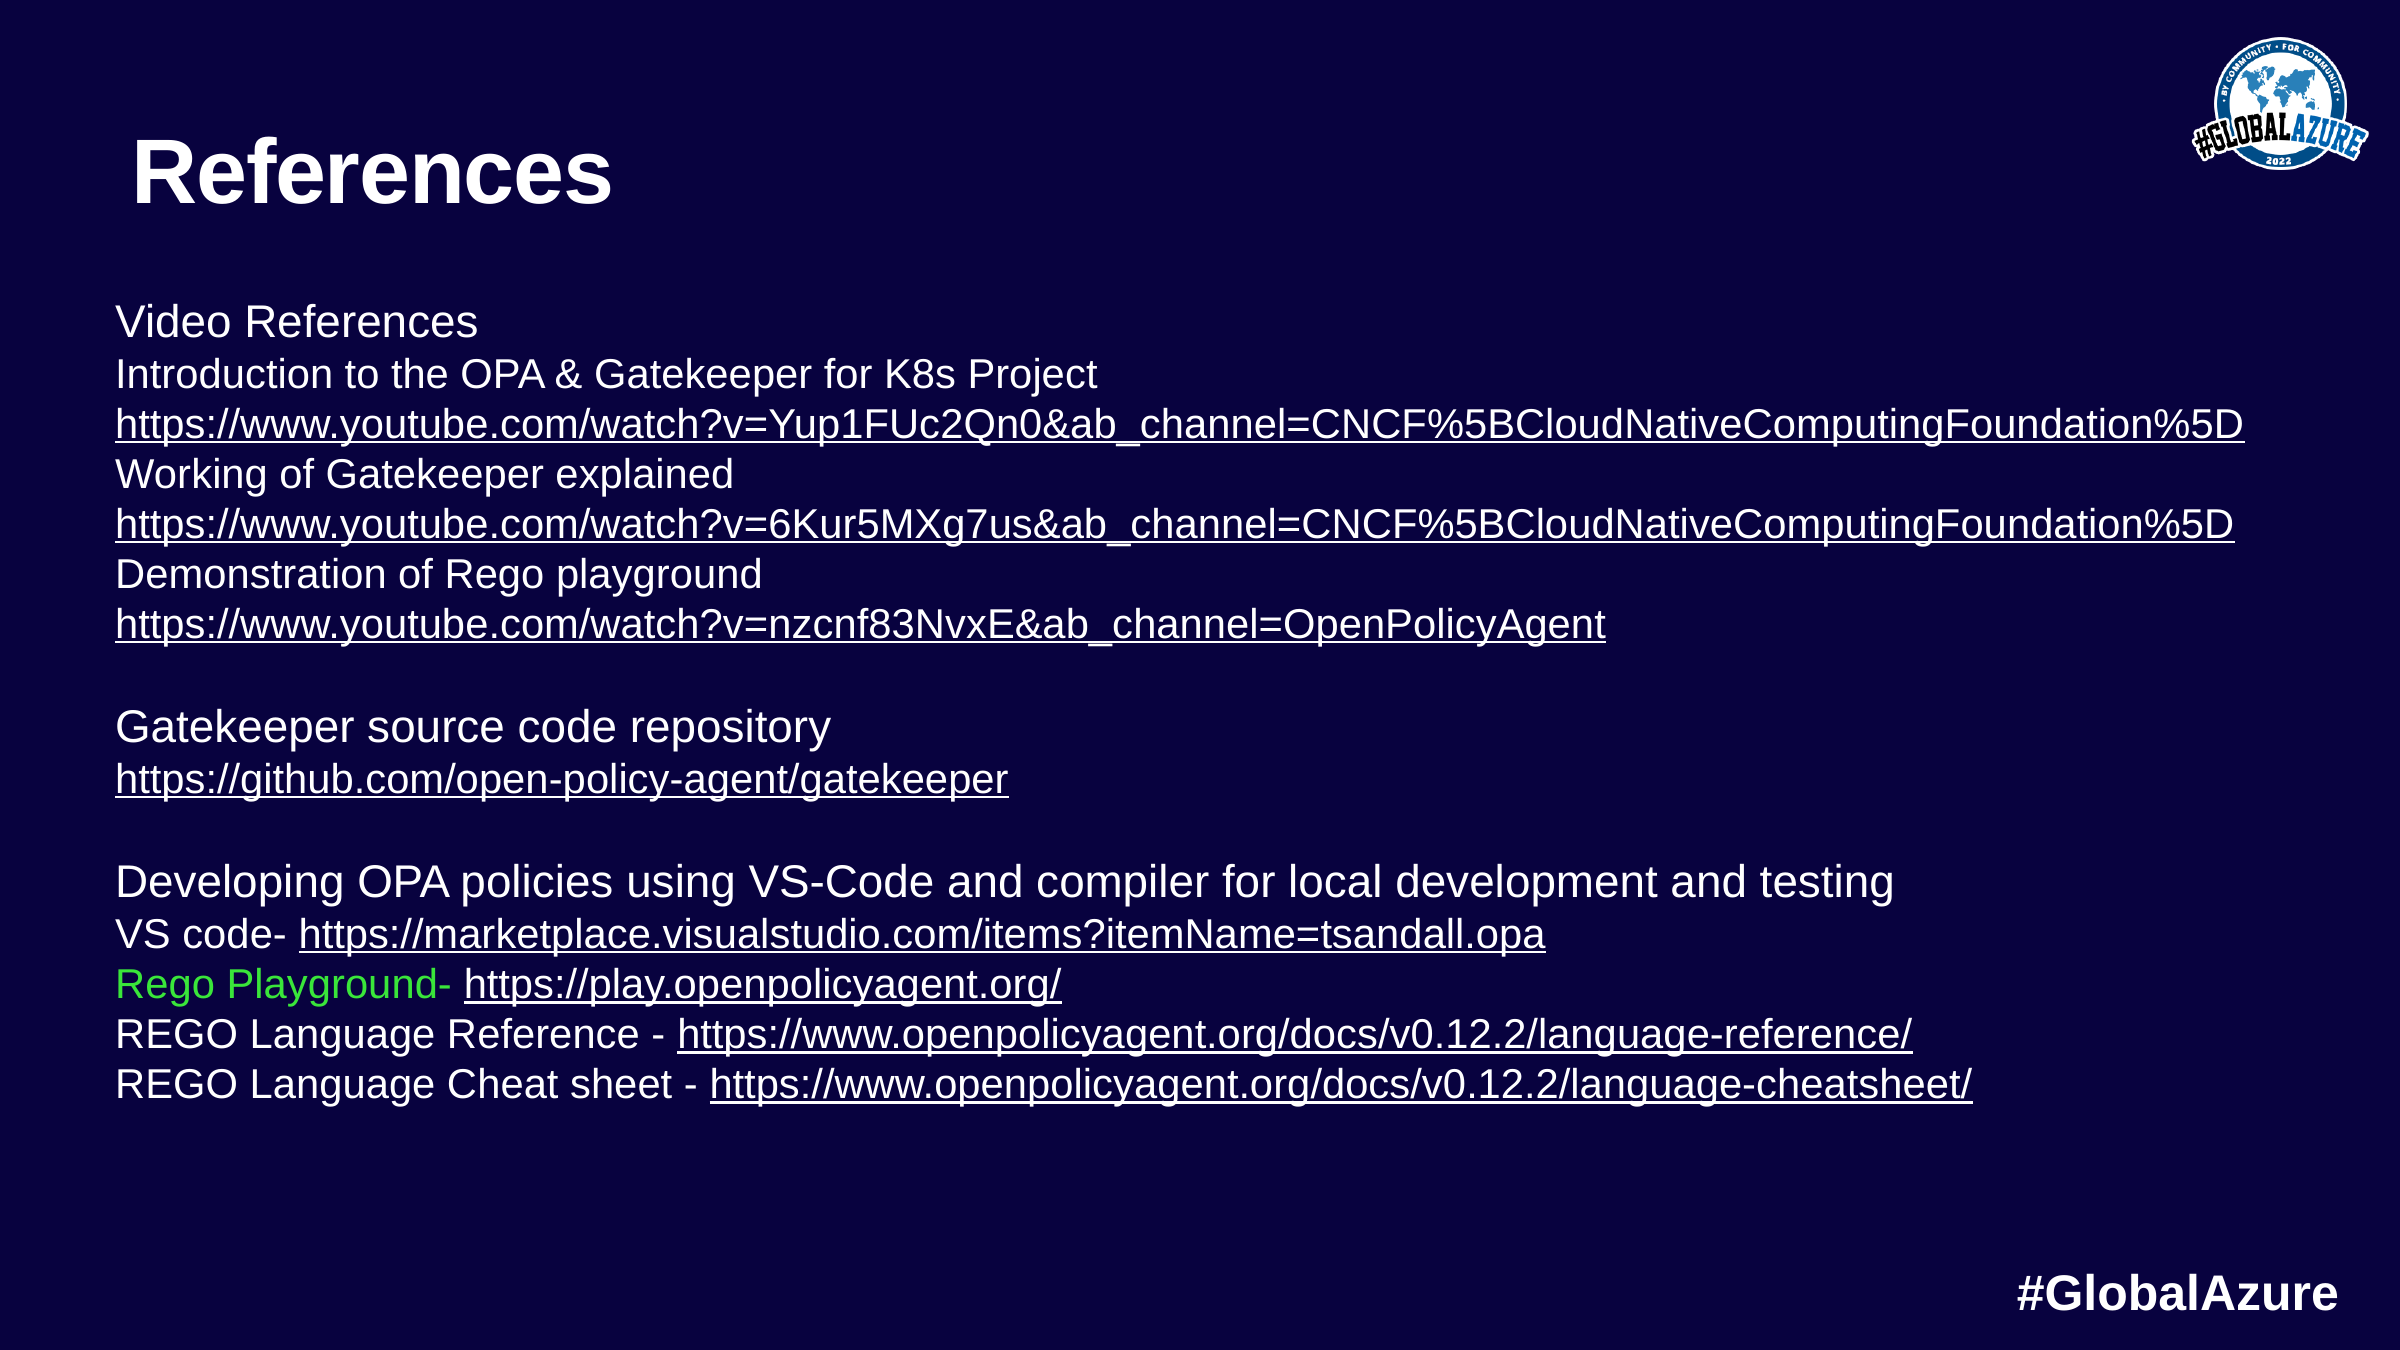

# References
Video References
Introduction to the OPA & Gatekeeper for K8s Project
https://www.youtube.com/watch?v=Yup1FUc2Qn0&ab_channel=CNCF%5BCloudNativeComputingFoundation%5D
Working of Gatekeeper explained
https://www.youtube.com/watch?v=6Kur5MXg7us&ab_channel=CNCF%5BCloudNativeComputingFoundation%5D
Demonstration of Rego playground
https://www.youtube.com/watch?v=nzcnf83NvxE&ab_channel=OpenPolicyAgent

Gatekeeper source code repository
https://github.com/open-policy-agent/gatekeeper

Developing OPA policies using VS-Code and compiler for local development and testing
VS code- https://marketplace.visualstudio.com/items?itemName=tsandall.opa
Rego Playground- https://play.openpolicyagent.org/
REGO Language Reference - https://www.openpolicyagent.org/docs/v0.12.2/language-reference/
REGO Language Cheat sheet - https://www.openpolicyagent.org/docs/v0.12.2/language-cheatsheet/